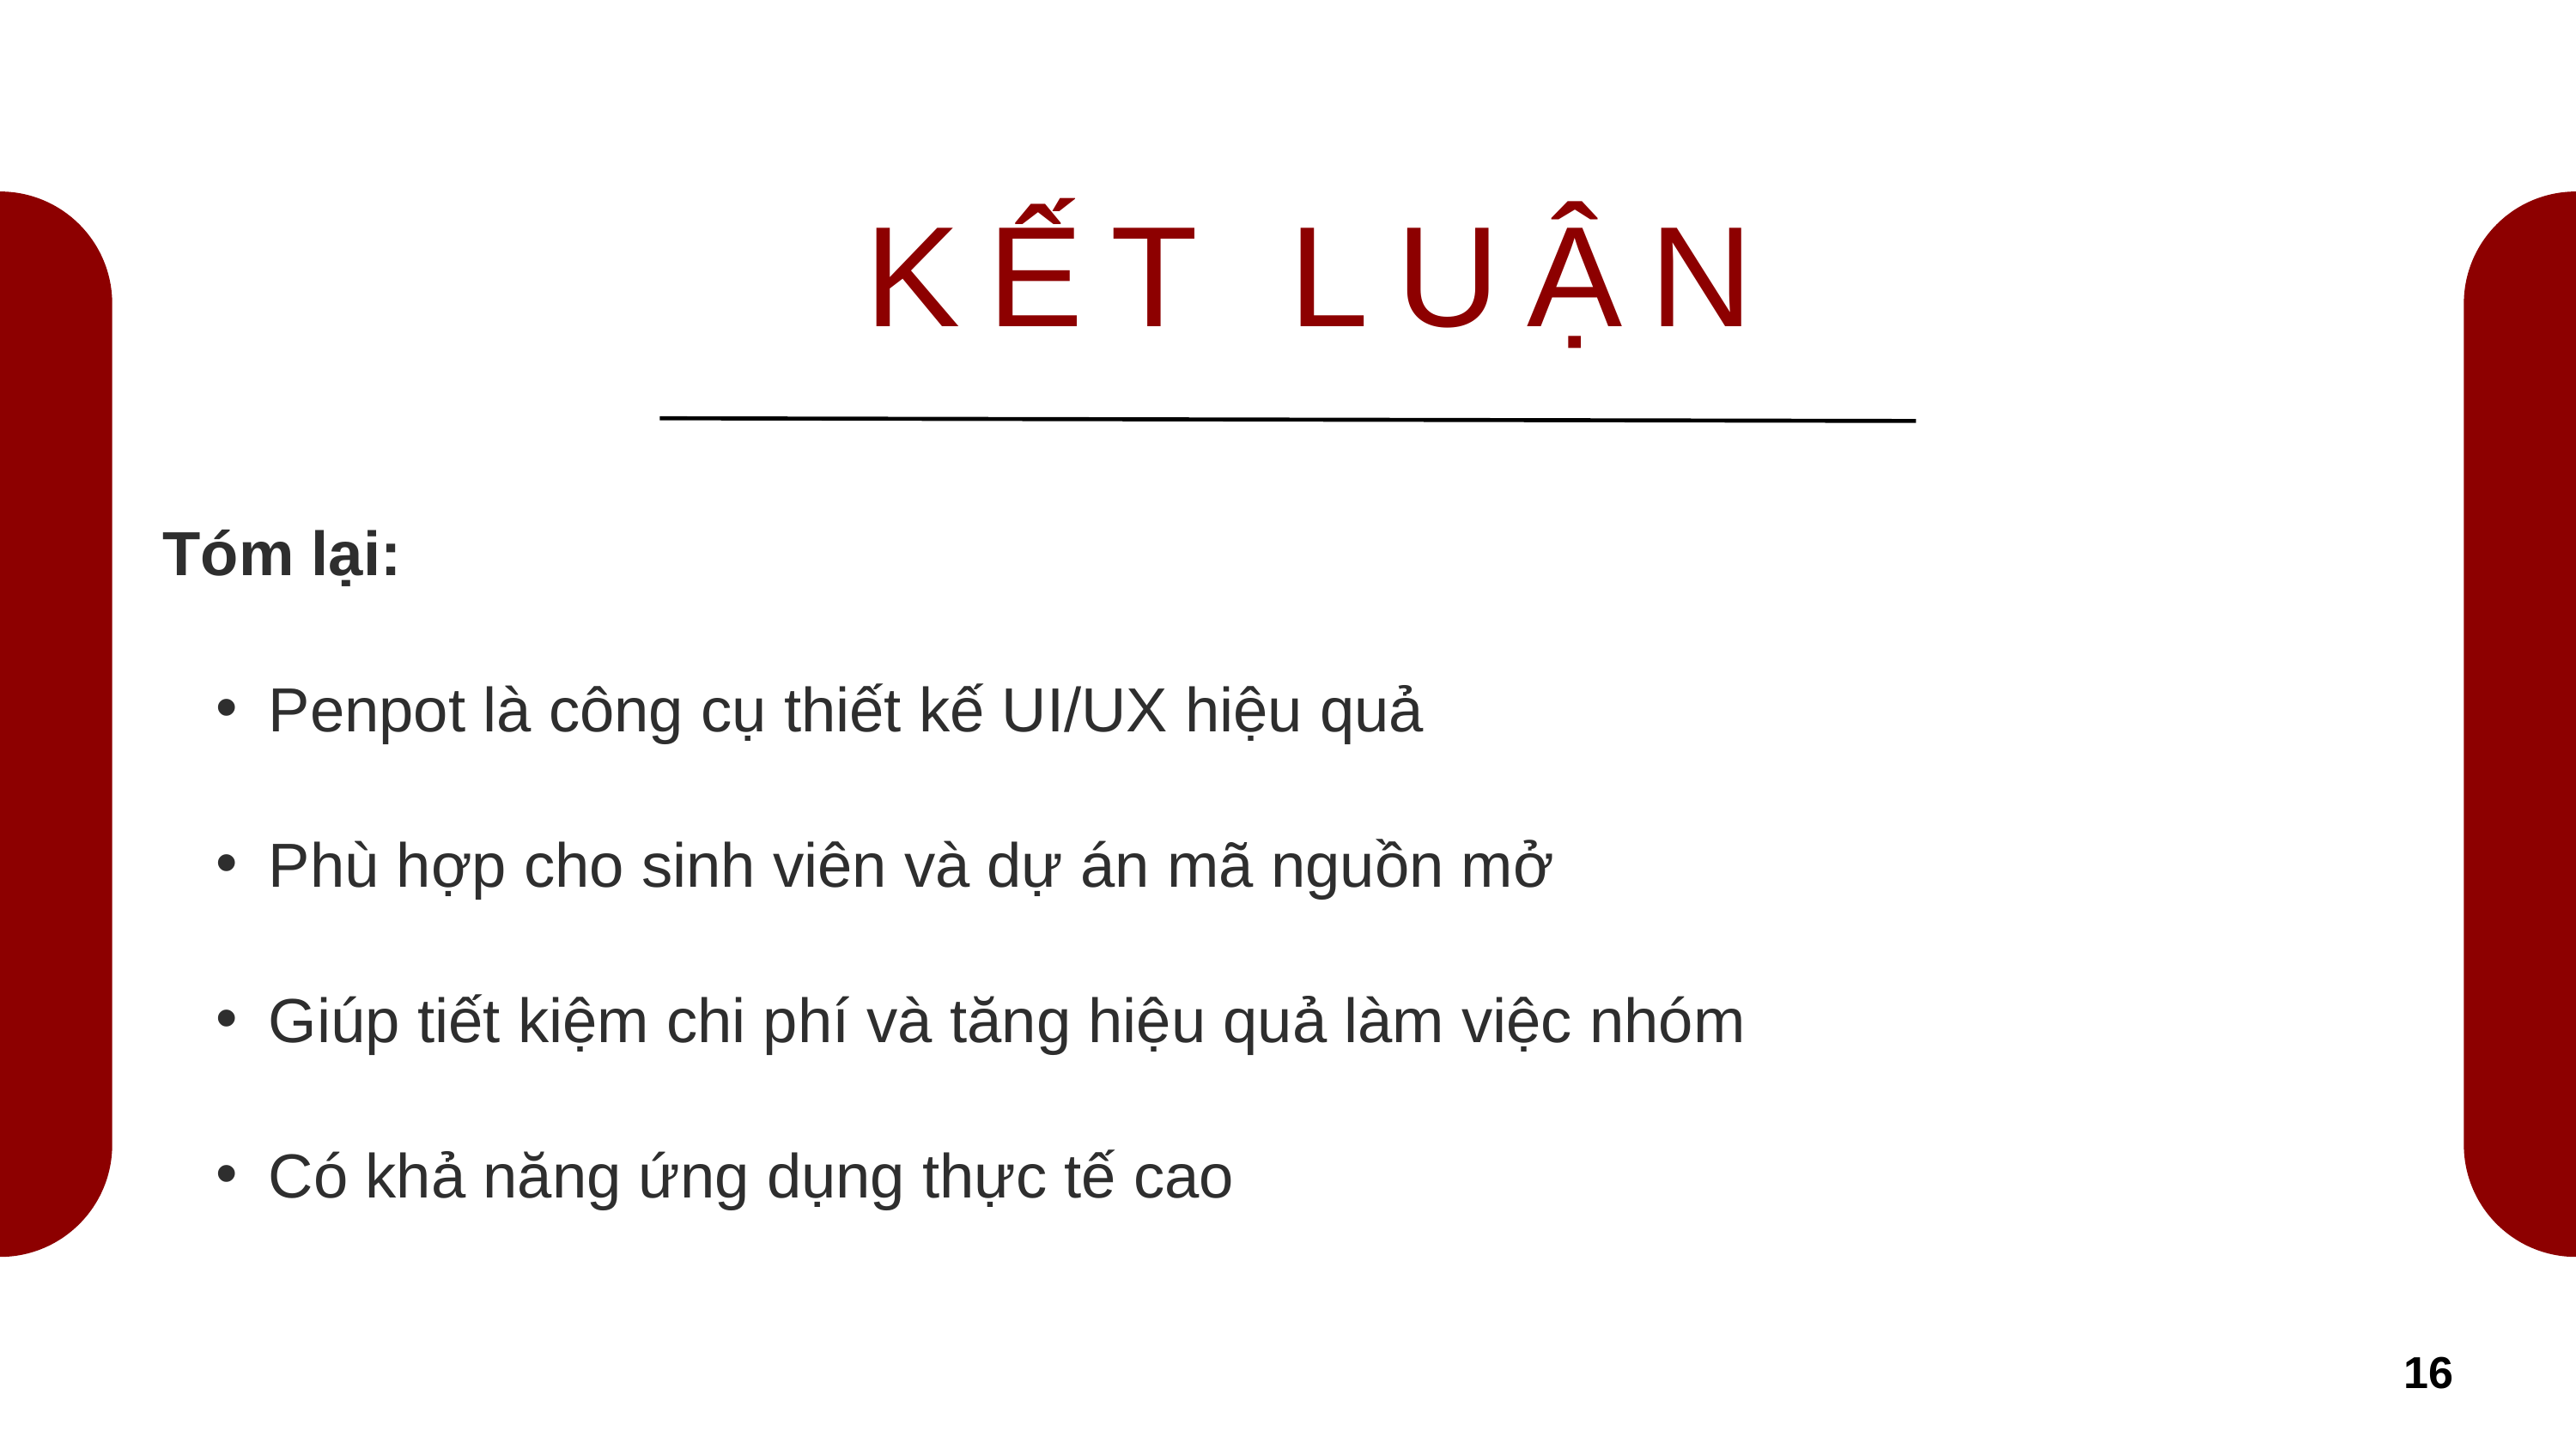

KẾT LUẬN

Tóm lại:
Penpot là công cụ thiết kế UI/UX hiệu quả
Phù hợp cho sinh viên và dự án mã nguồn mở
Giúp tiết kiệm chi phí và tăng hiệu quả làm việc nhóm
Có khả năng ứng dụng thực tế cao
16